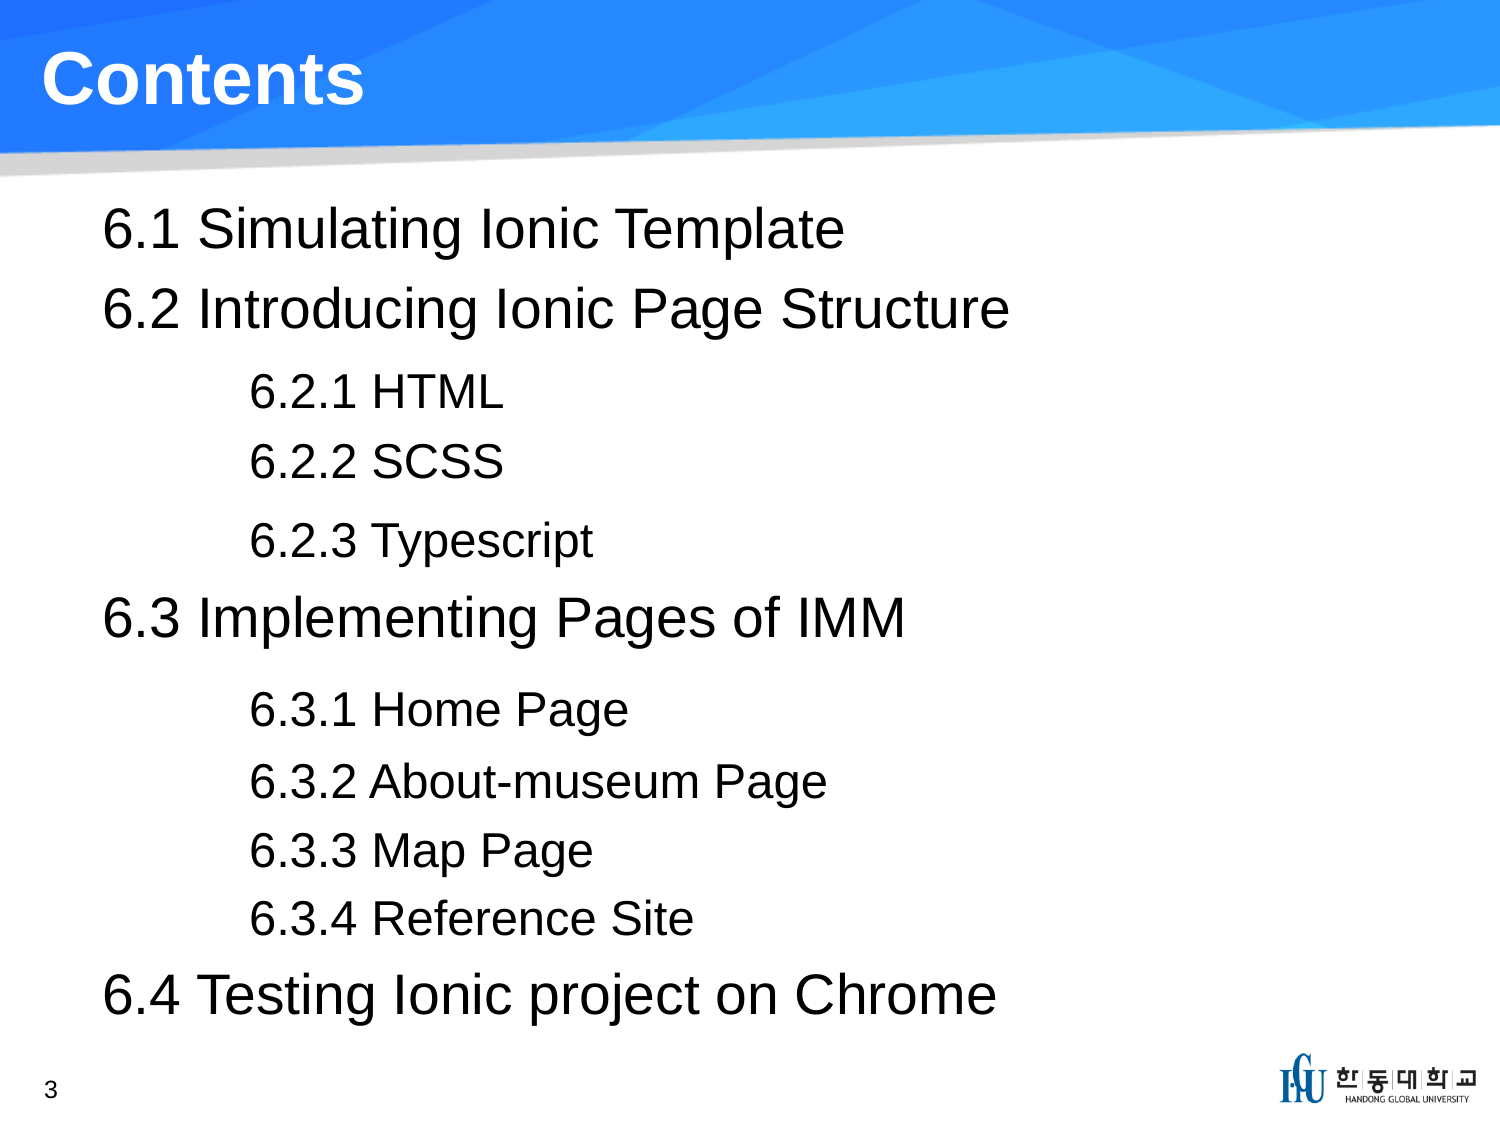

# Contents
6.1 Simulating Ionic Template
6.2 Introducing Ionic Page Structure
	6.2.1 HTML
	6.2.2 SCSS
	6.2.3 Typescript
6.3 Implementing Pages of IMM
	6.3.1 Home Page
	6.3.2 About-museum Page
	6.3.3 Map Page
	6.3.4 Reference Site
6.4 Testing Ionic project on Chrome
3